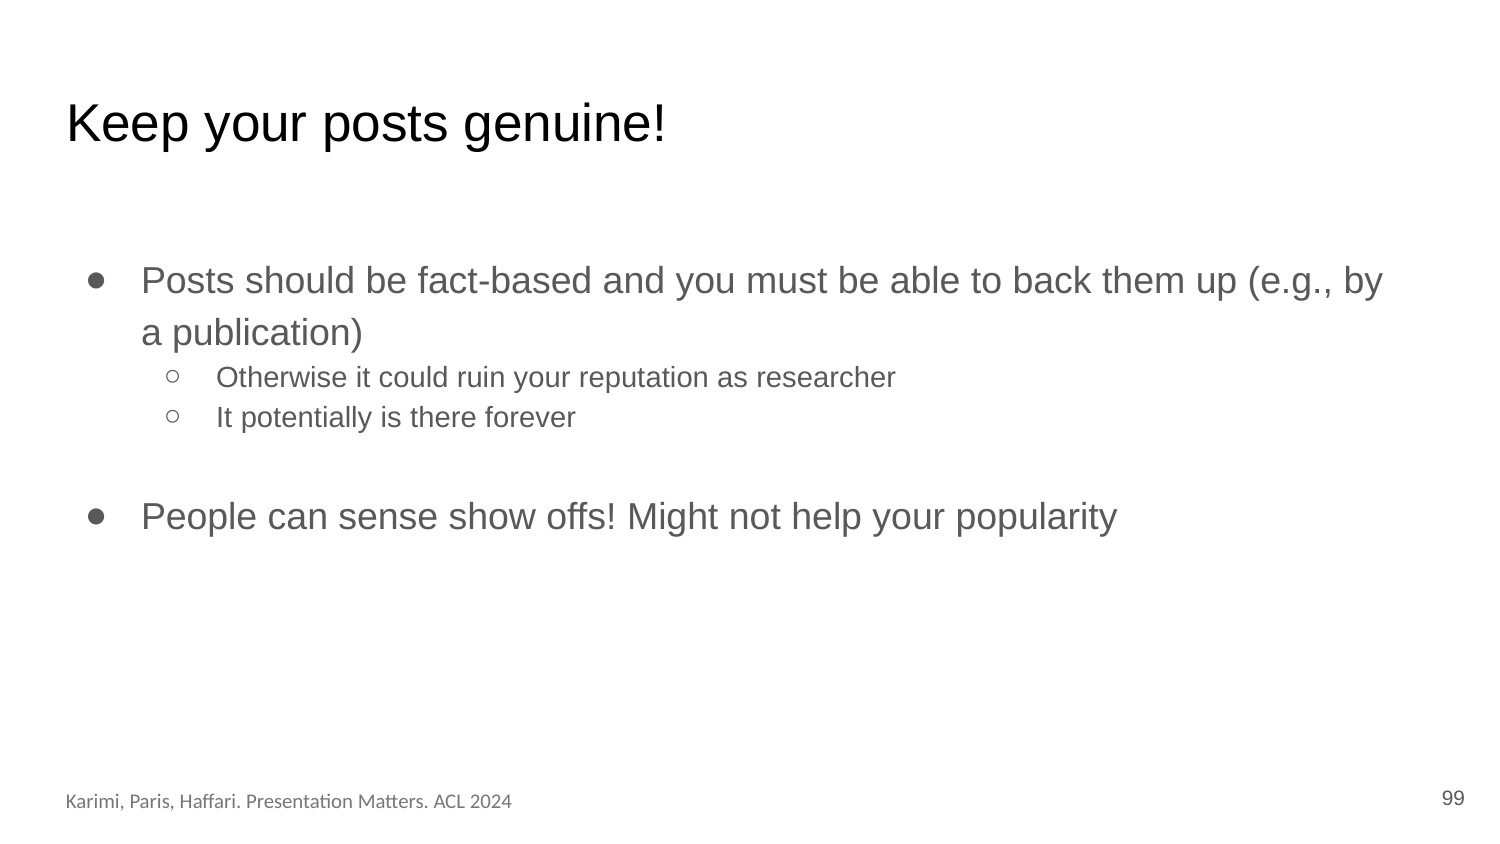

# Keep your posts genuine!

Posts should be fact-based and you must be able to back them up (e.g., by a publication)
Otherwise it could ruin your reputation as researcher
It potentially is there forever

People can sense show offs! Might not help your popularity
99